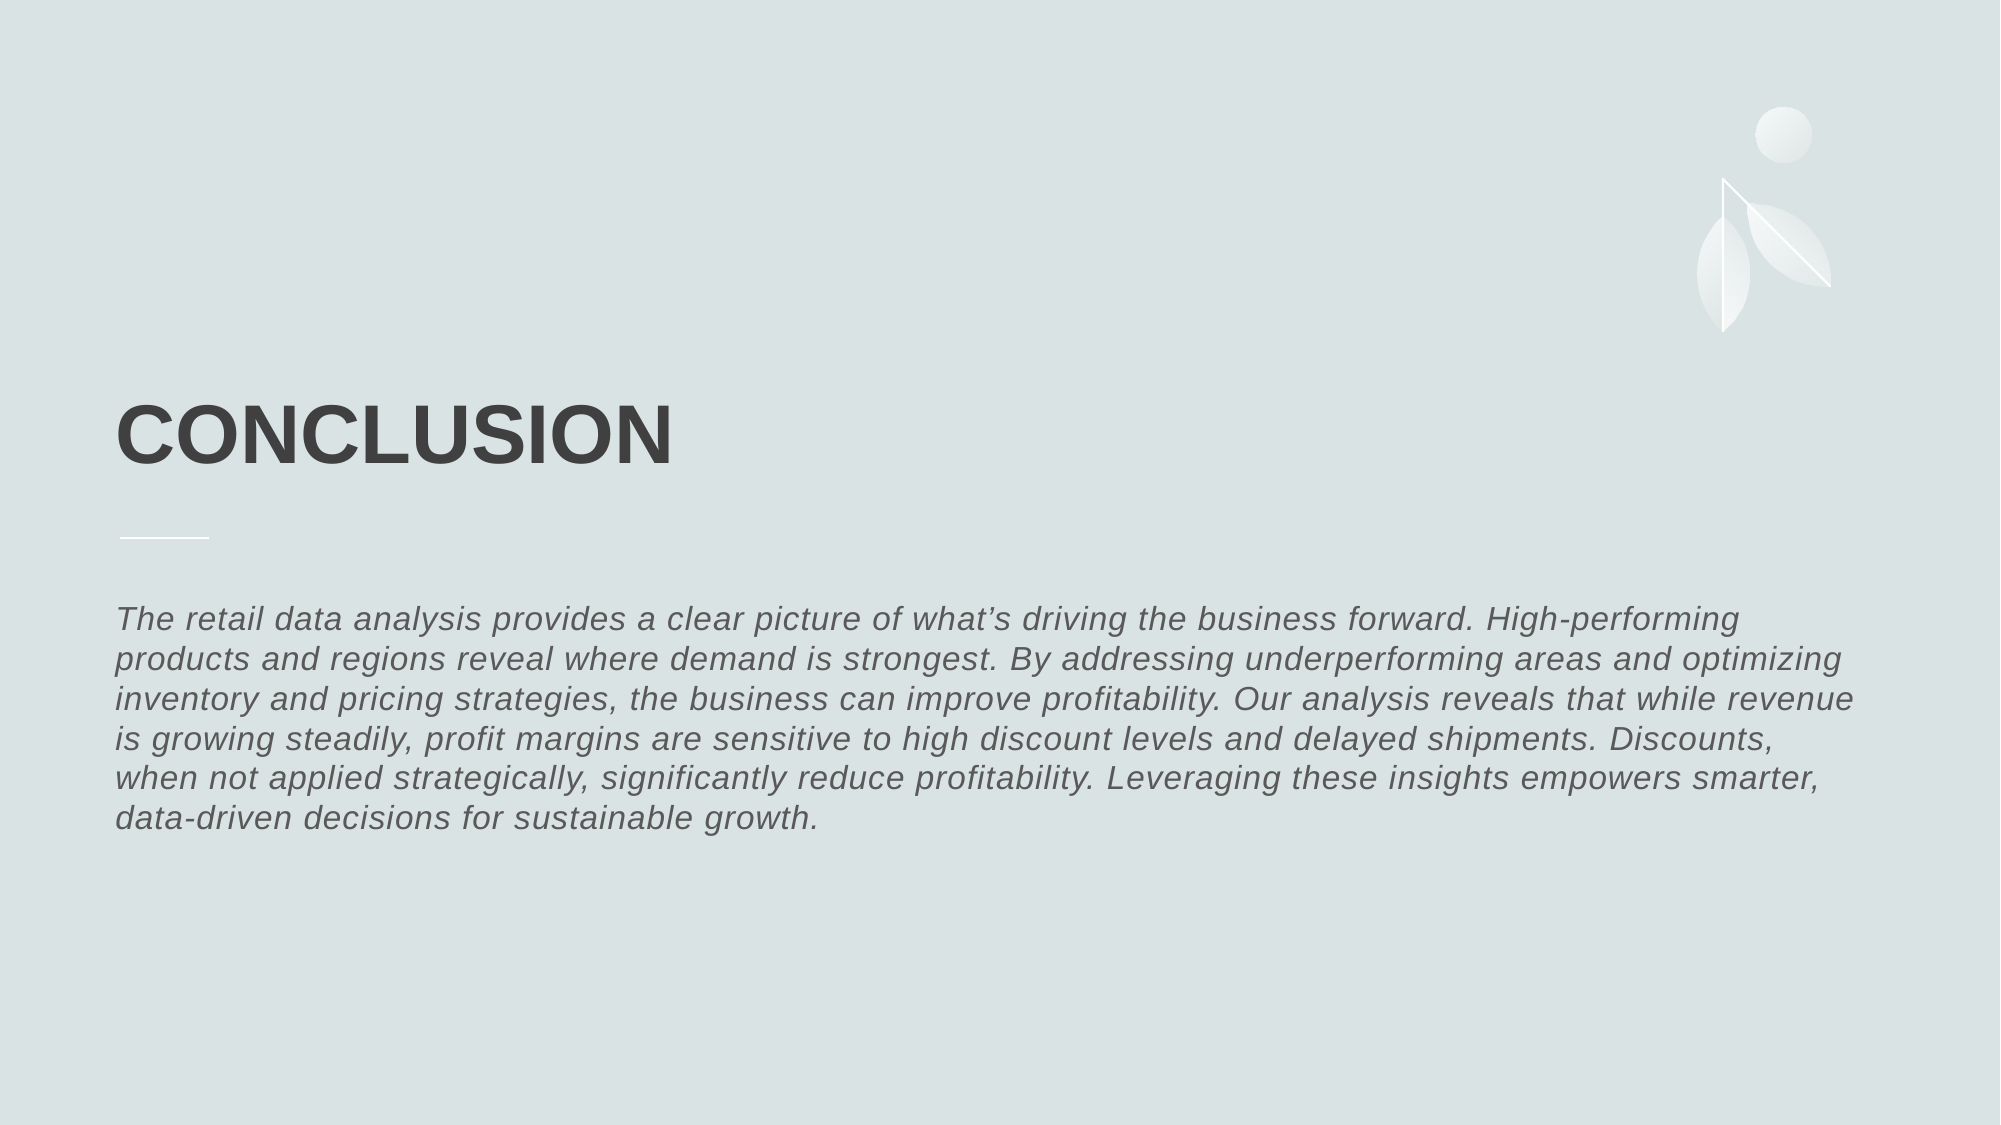

# conclusion
The retail data analysis provides a clear picture of what’s driving the business forward. High-performing products and regions reveal where demand is strongest. By addressing underperforming areas and optimizing inventory and pricing strategies, the business can improve profitability. Our analysis reveals that while revenue is growing steadily, profit margins are sensitive to high discount levels and delayed shipments. Discounts, when not applied strategically, significantly reduce profitability. Leveraging these insights empowers smarter, data-driven decisions for sustainable growth.